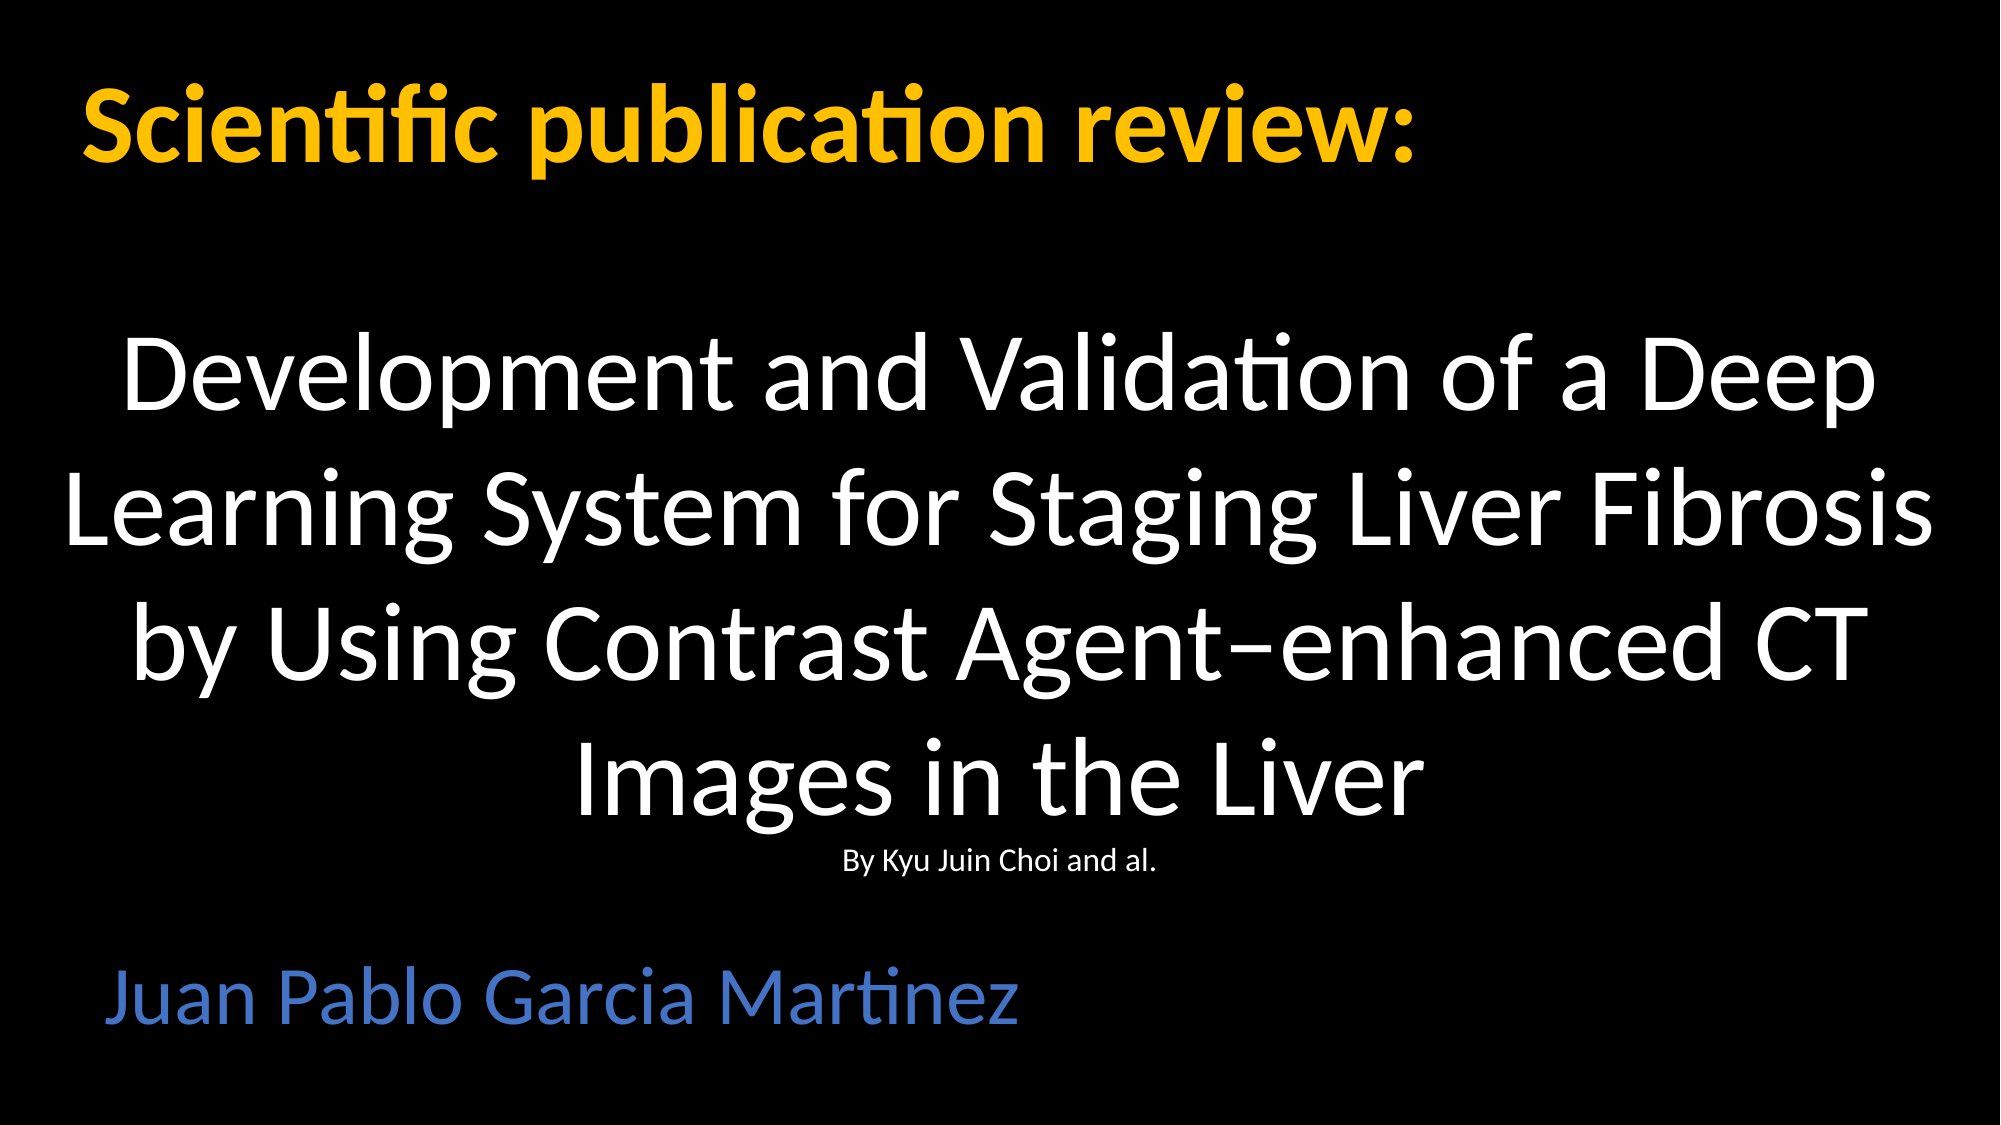

Scientific publication review:
Development and Validation of a Deep Learning System for Staging Liver Fibrosis by Using Contrast Agent–enhanced CT Images in the Liver
By Kyu Juin Choi and al.
Juan Pablo Garcia Martinez